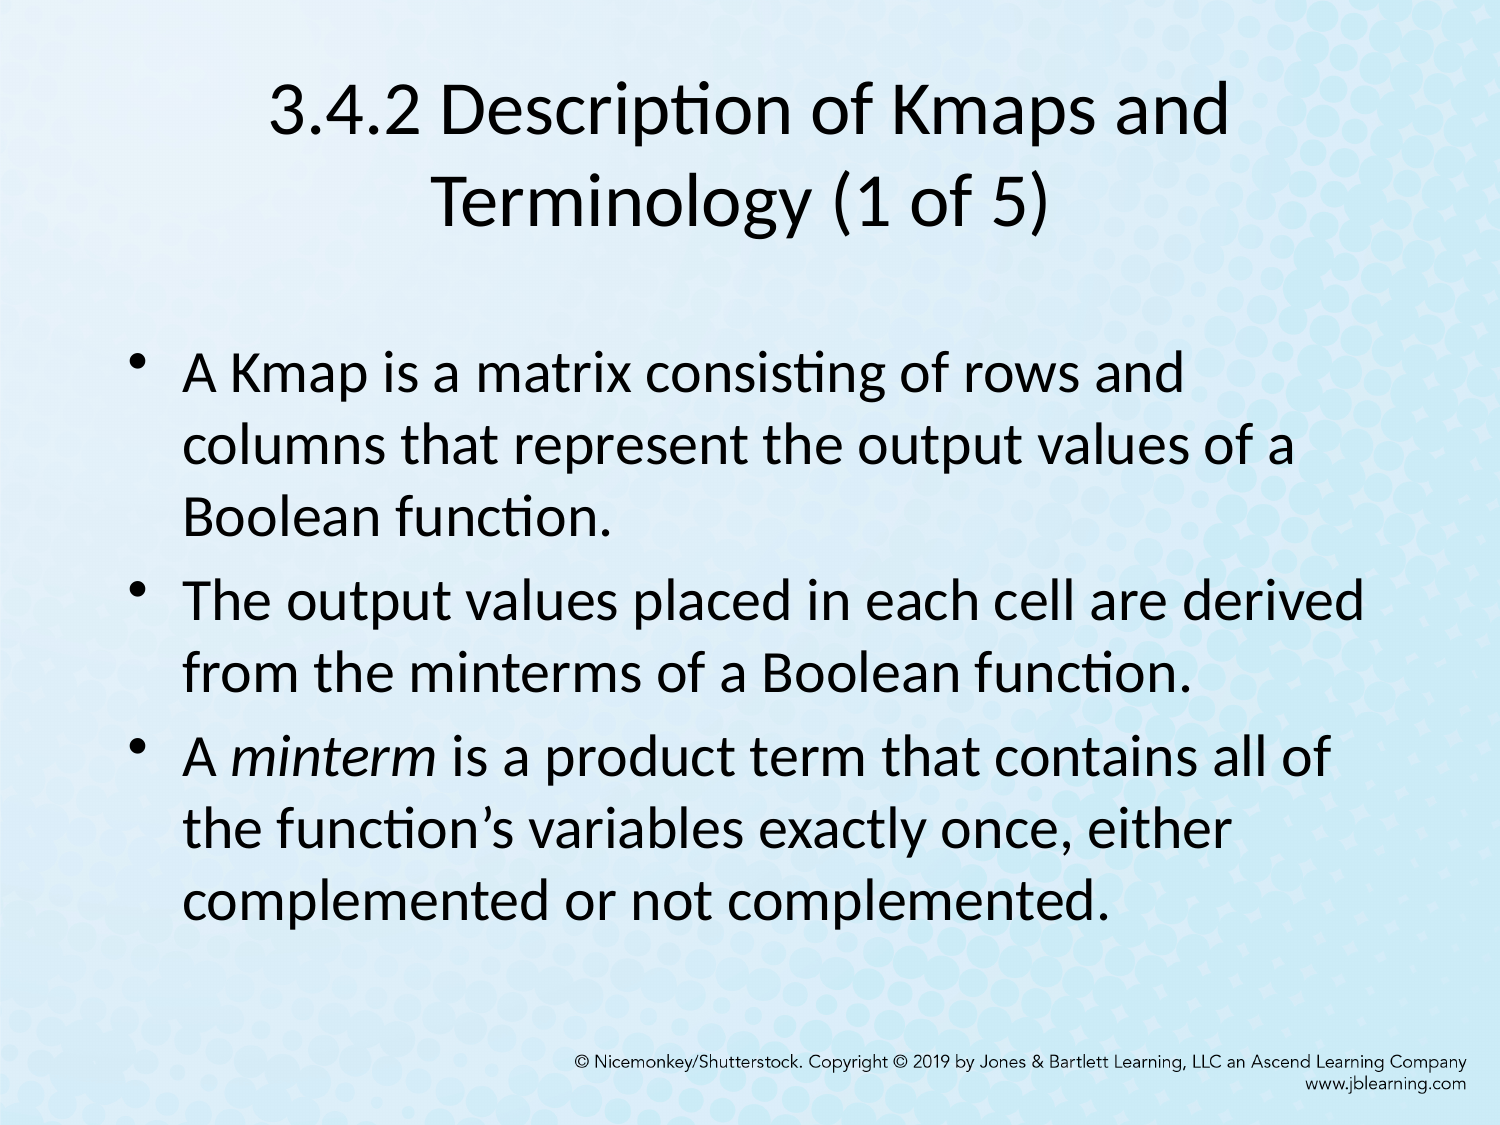

# 3.4.2 Description of Kmaps and Terminology (1 of 5)
A Kmap is a matrix consisting of rows and columns that represent the output values of a Boolean function.
The output values placed in each cell are derived from the minterms of a Boolean function.
A minterm is a product term that contains all of the function’s variables exactly once, either complemented or not complemented.